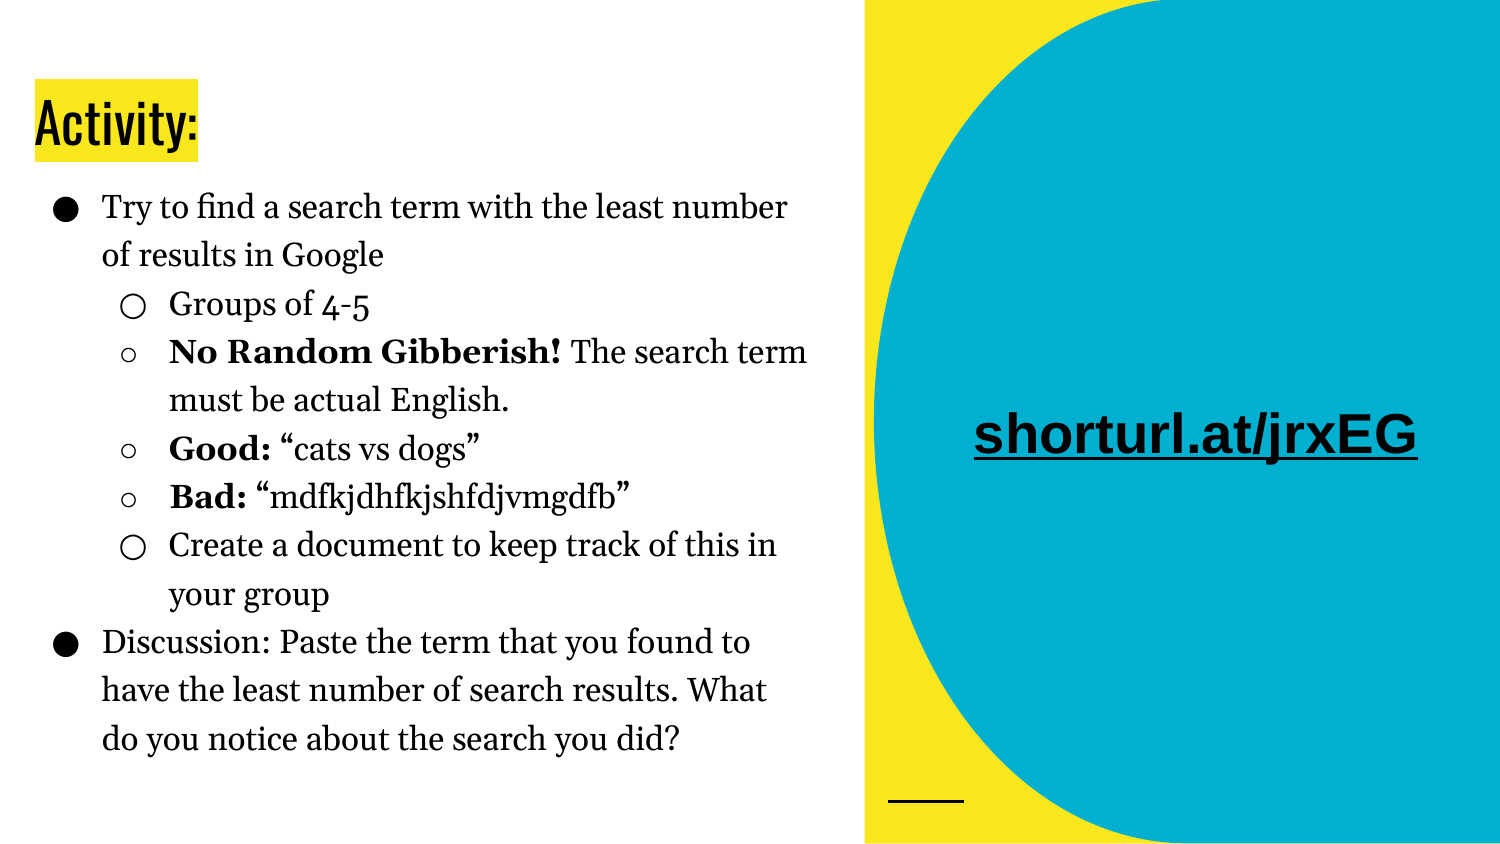

# Activity:
Try to find a search term with the least number of results in Google
Groups of 4-5
No Random Gibberish! The search term must be actual English.
Good: “cats vs dogs”
Bad: “mdfkjdhfkjshfdjvmgdfb”
Create a document to keep track of this in your group
Discussion: Paste the term that you found to have the least number of search results. What do you notice about the search you did?
shorturl.at/jrxEG